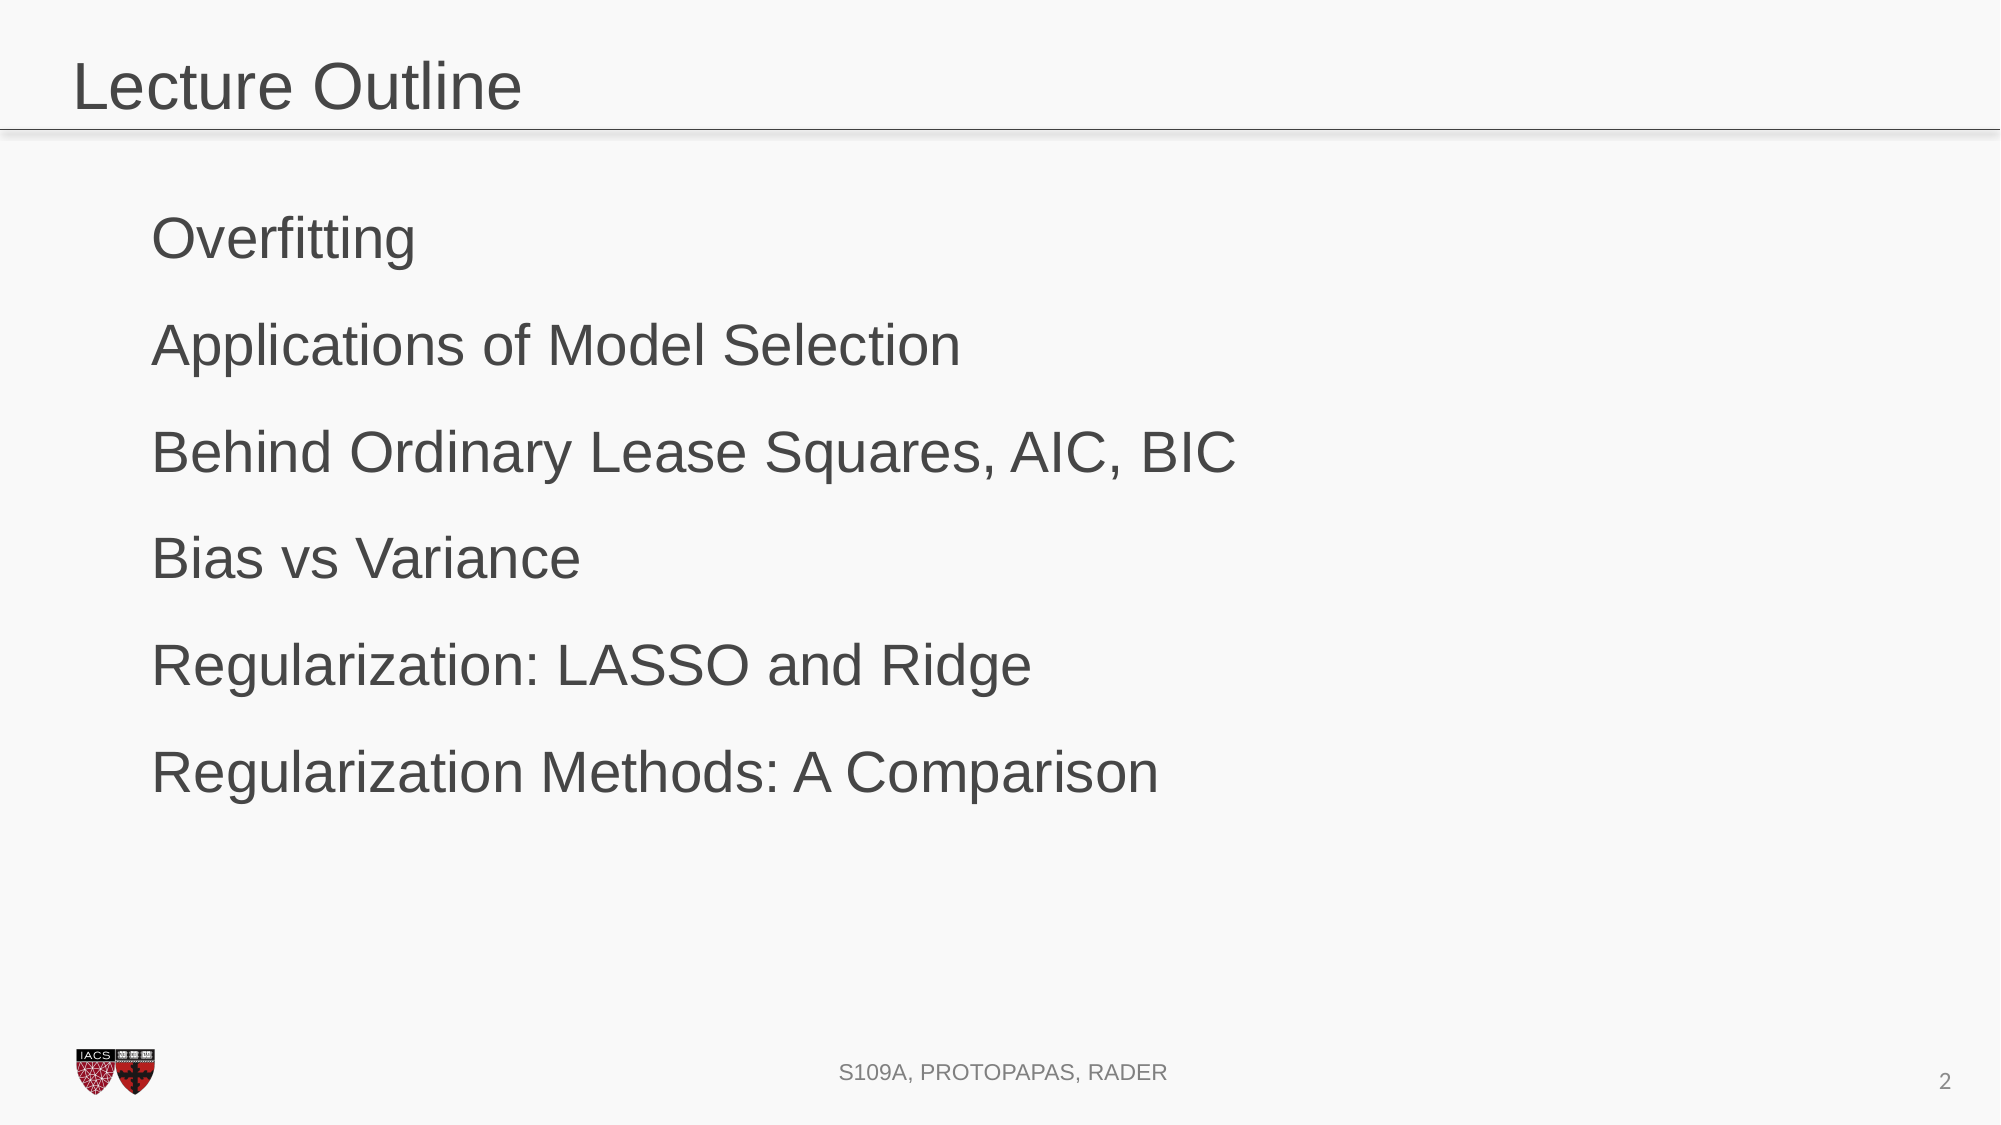

# Lecture Outline
Overfitting
Applications of Model Selection
Behind Ordinary Lease Squares, AIC, BIC
Bias vs Variance
Regularization: LASSO and Ridge
Regularization Methods: A Comparison
2